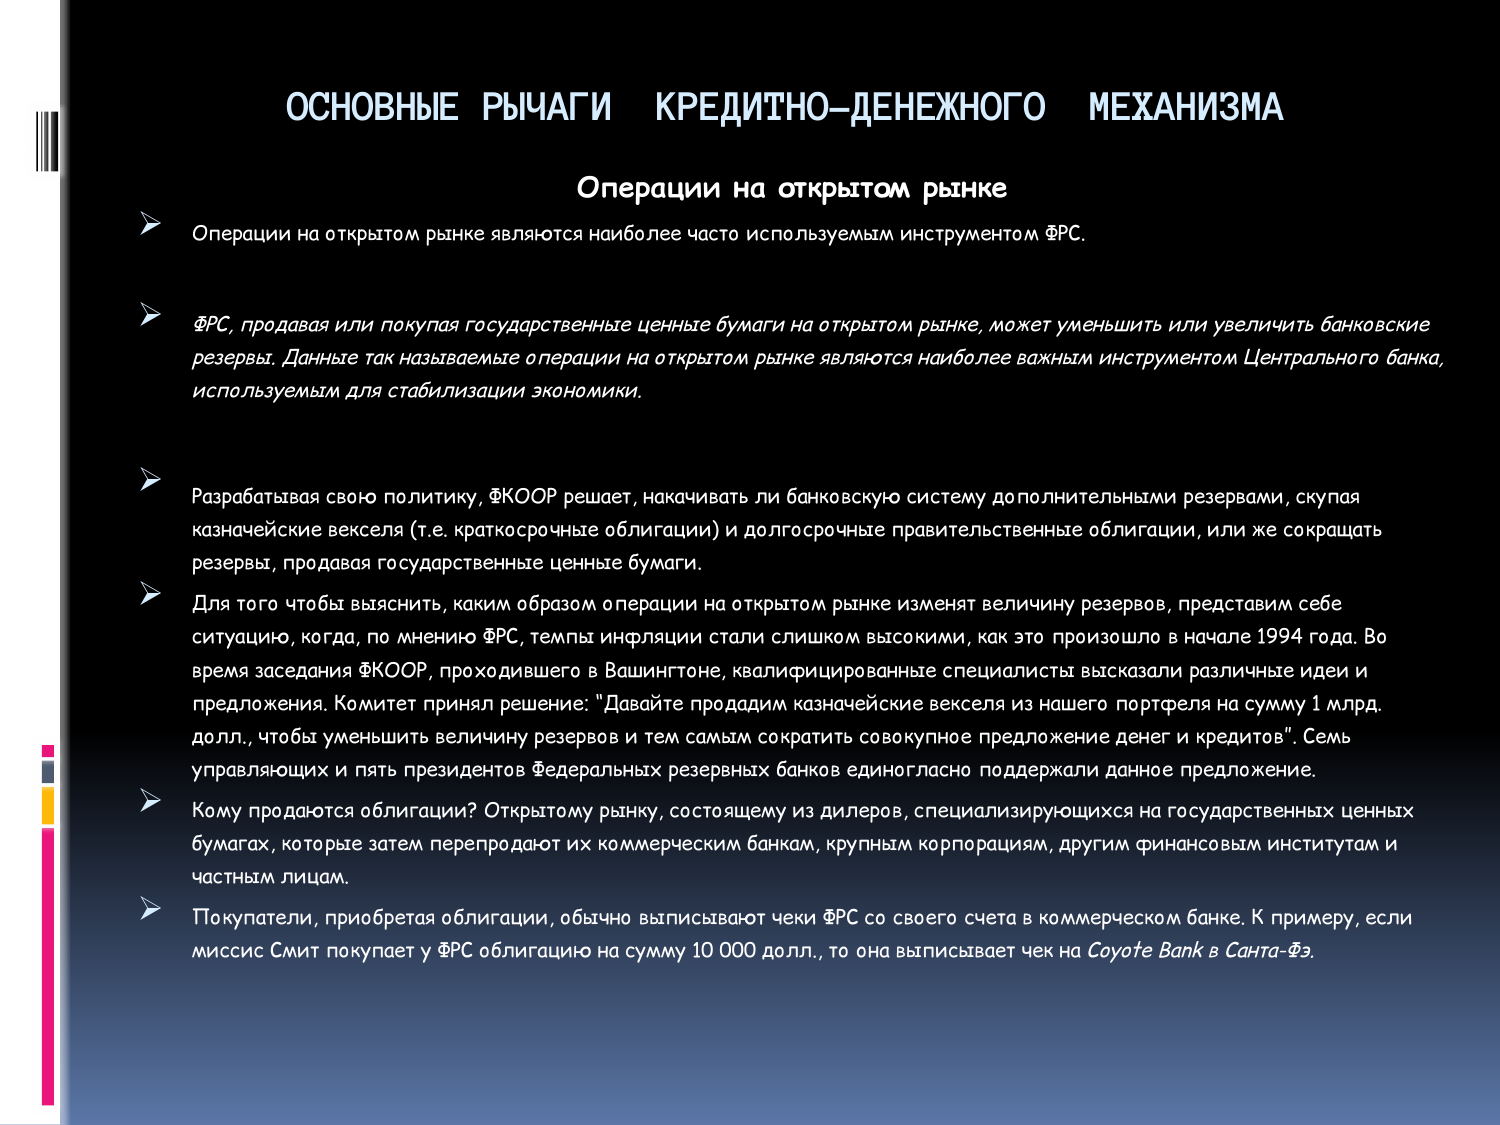

# ОСНОВНЫЕ РЫЧАГИ КРЕДИТНО-ДЕНЕЖНОГО МЕХАНИЗМА
Операции на открытом рынке
Операции на открытом рынке являются наиболее часто используемым инструментом ФРС.

ФРС, продавая или покупая государственные ценные бумаги на открытом рынке, может уменьшить или увеличить банковские резервы. Данные так называемые операции на открытом рынке являются наиболее важным инструментом Центрального банка, используемым для стабилизации экономики.

Разрабатывая свою политику, ФКООР решает, накачивать ли банковскую систему дополнительными резервами, скупая казначейские векселя (т.е. краткосрочные облигации) и долгосрочные правительственные облигации, или же сокращать резервы, продавая государственные ценные бумаги.
Для того чтобы выяснить, каким образом операции на открытом рынке изменят величину резервов, представим себе ситуацию, когда, по мнению ФРС, темпы инфляции стали слишком высокими, как это произошло в начале 1994 года. Во время заседания ФКООР, проходившего в Вашингтоне, квалифицированные специалисты высказали различные идеи и предложения. Комитет принял решение: “Давайте продадим казначейские векселя из нашего портфеля на сумму 1 млрд. долл., чтобы уменьшить величину резервов и тем самым сократить совокупное предложение денег и кредитов”. Семь управляющих и пять президентов Федеральных резервных банков единогласно поддержали данное предложение.
Кому продаются облигации? Открытому рынку, состоящему из дилеров, специализирующихся на государственных ценных бумагах, которые затем перепродают их коммерческим банкам, крупным корпорациям, другим финансовым институтам и частным лицам.
Покупатели, приобретая облигации, обычно выписывают чеки ФРС со своего счета в коммерческом банке. К примеру, если миссис Смит покупает у ФРС облигацию на сумму 10 000 долл., то она выписывает чек на Coyote Bank в Санта-Фэ.